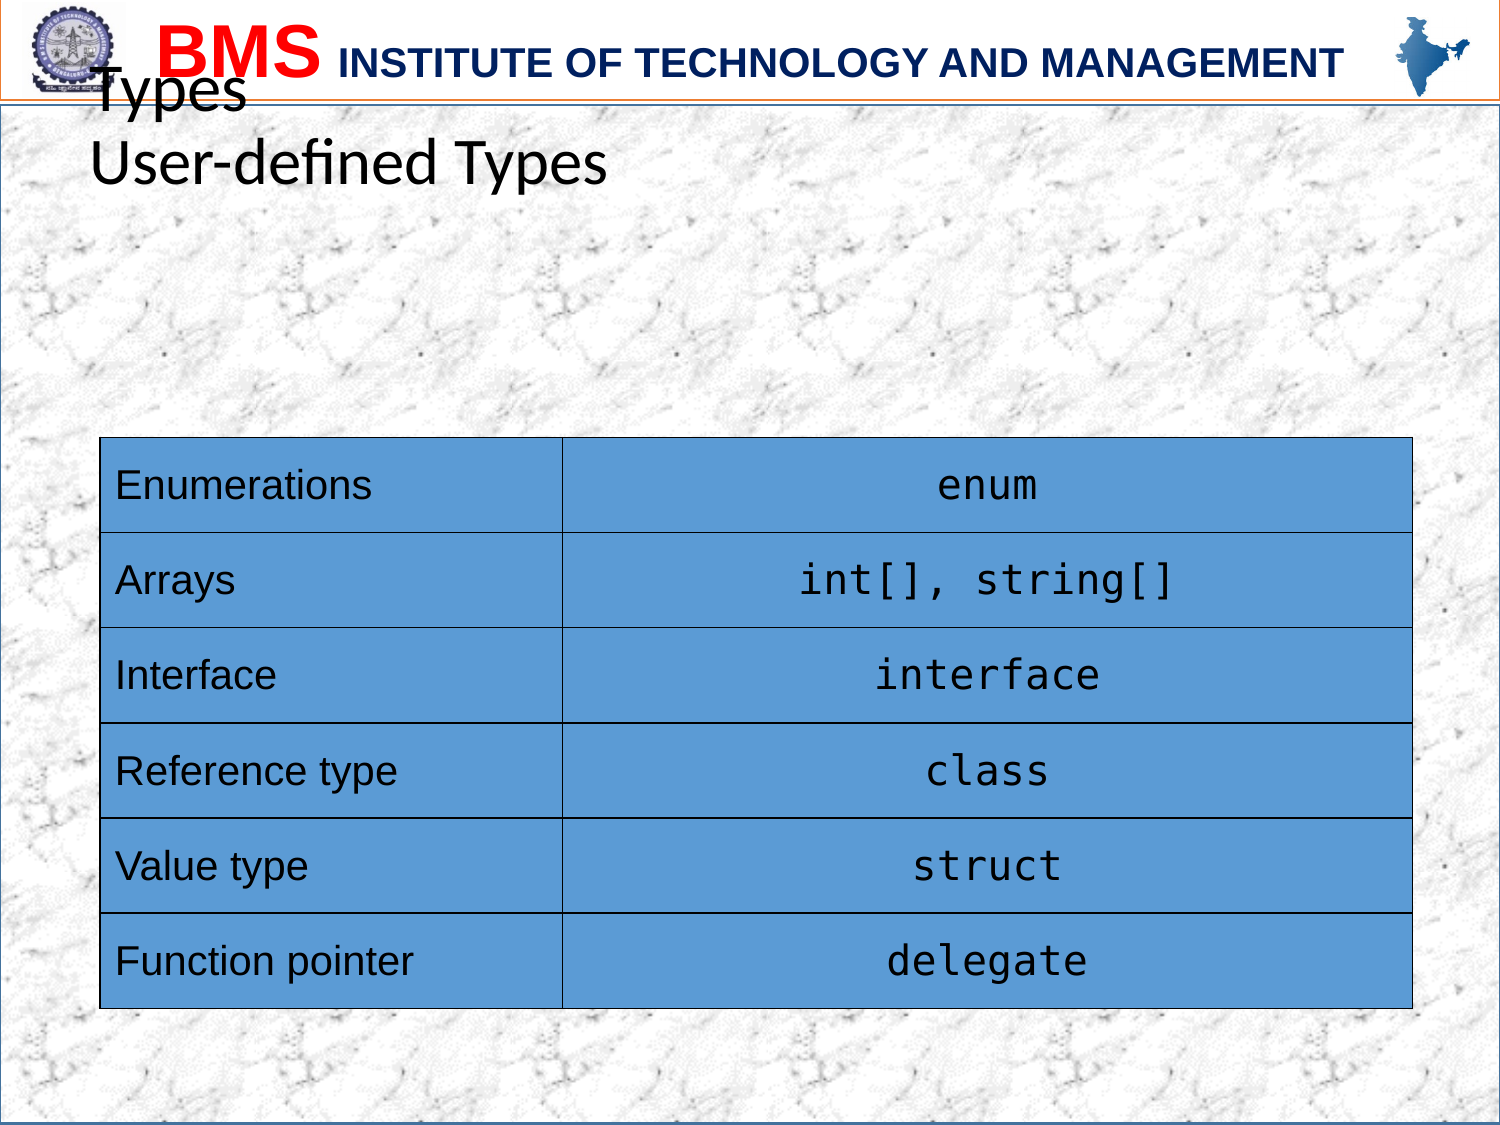

# Types User-defined Types
User-defined types
| Enumerations | enum |
| --- | --- |
| Arrays | int[], string[] |
| Interface | interface |
| Reference type | class |
| Value type | struct |
| Function pointer | delegate |